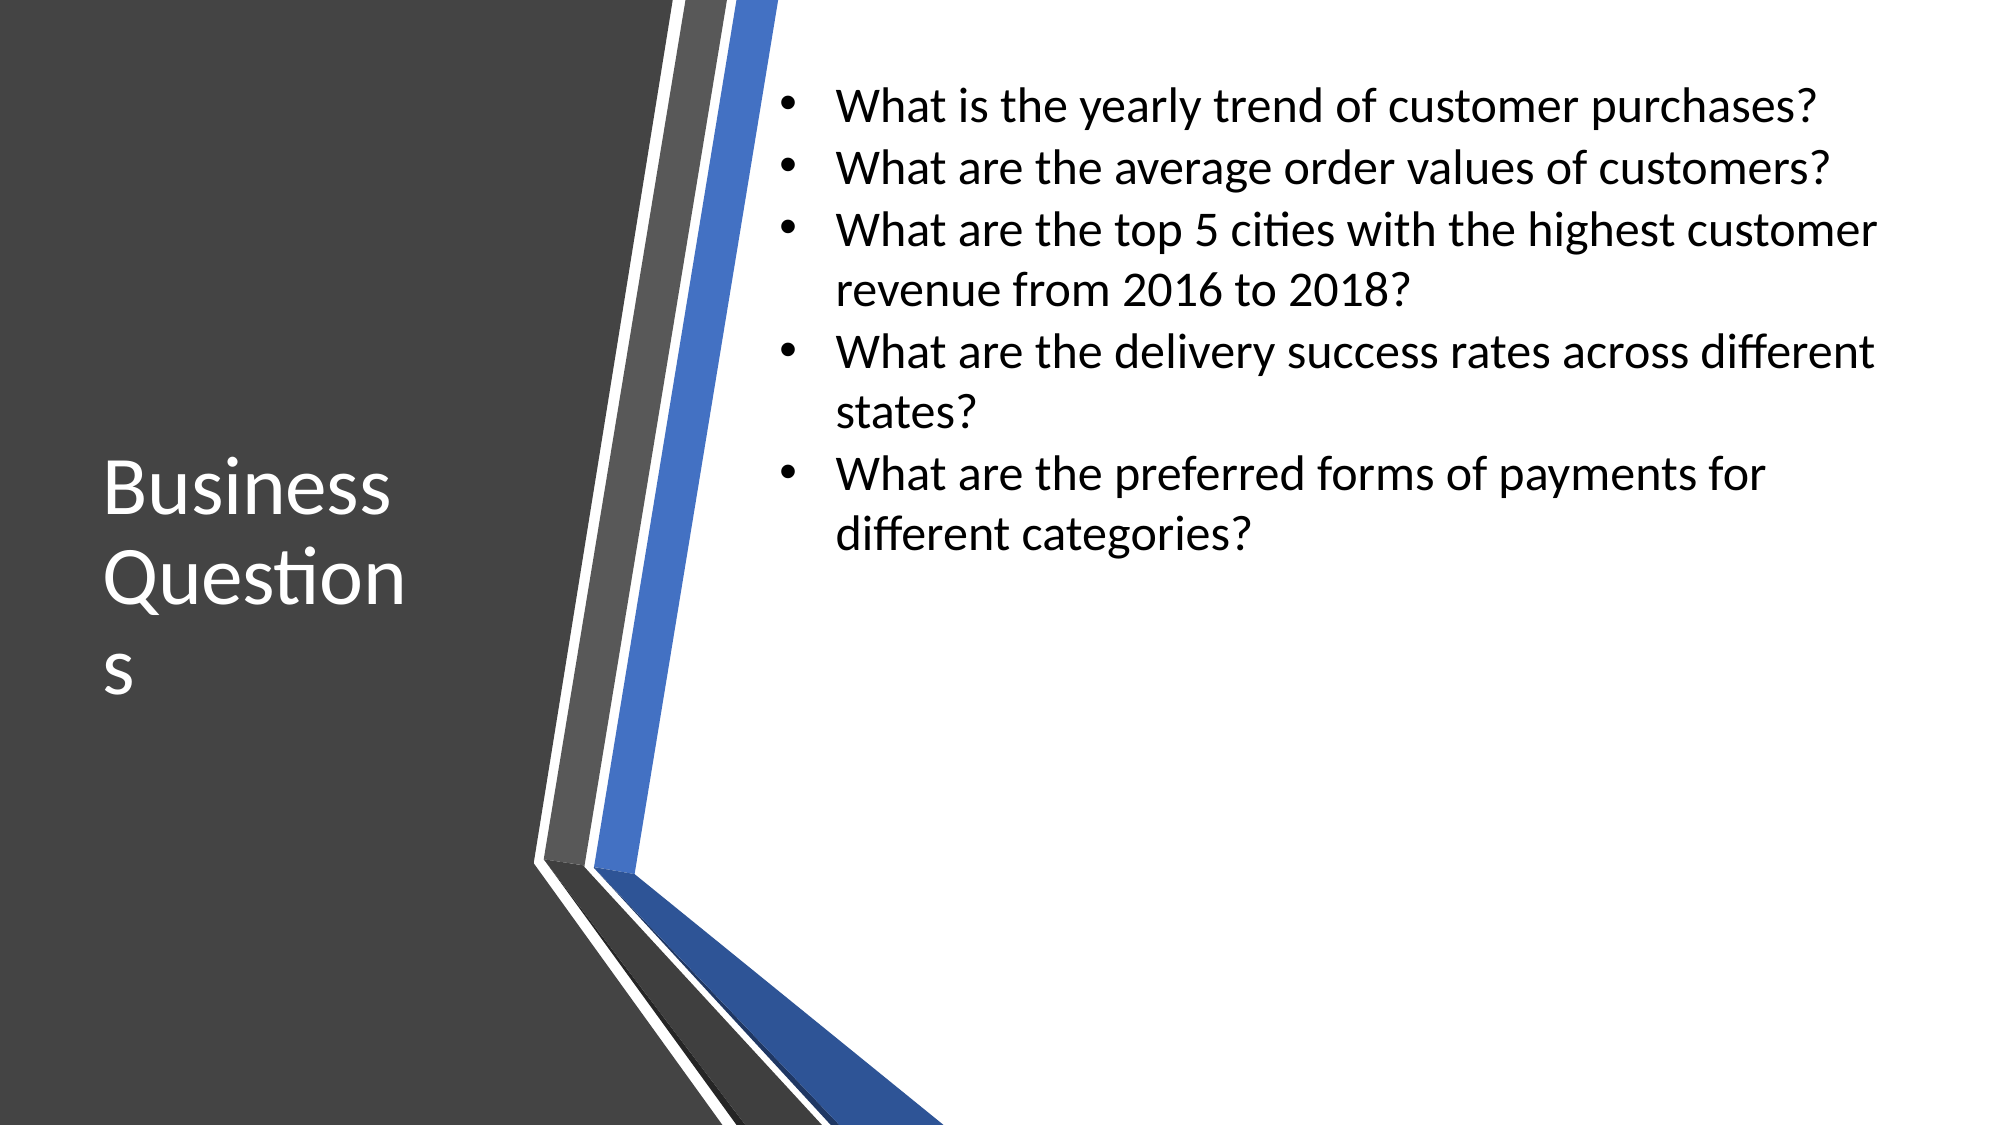

What is the yearly trend of customer purchases?
What are the average order values of customers?
What are the top 5 cities with the highest customer revenue from 2016 to 2018?
What are the delivery success rates across different states?
What are the preferred forms of payments for different categories?

Business Questions